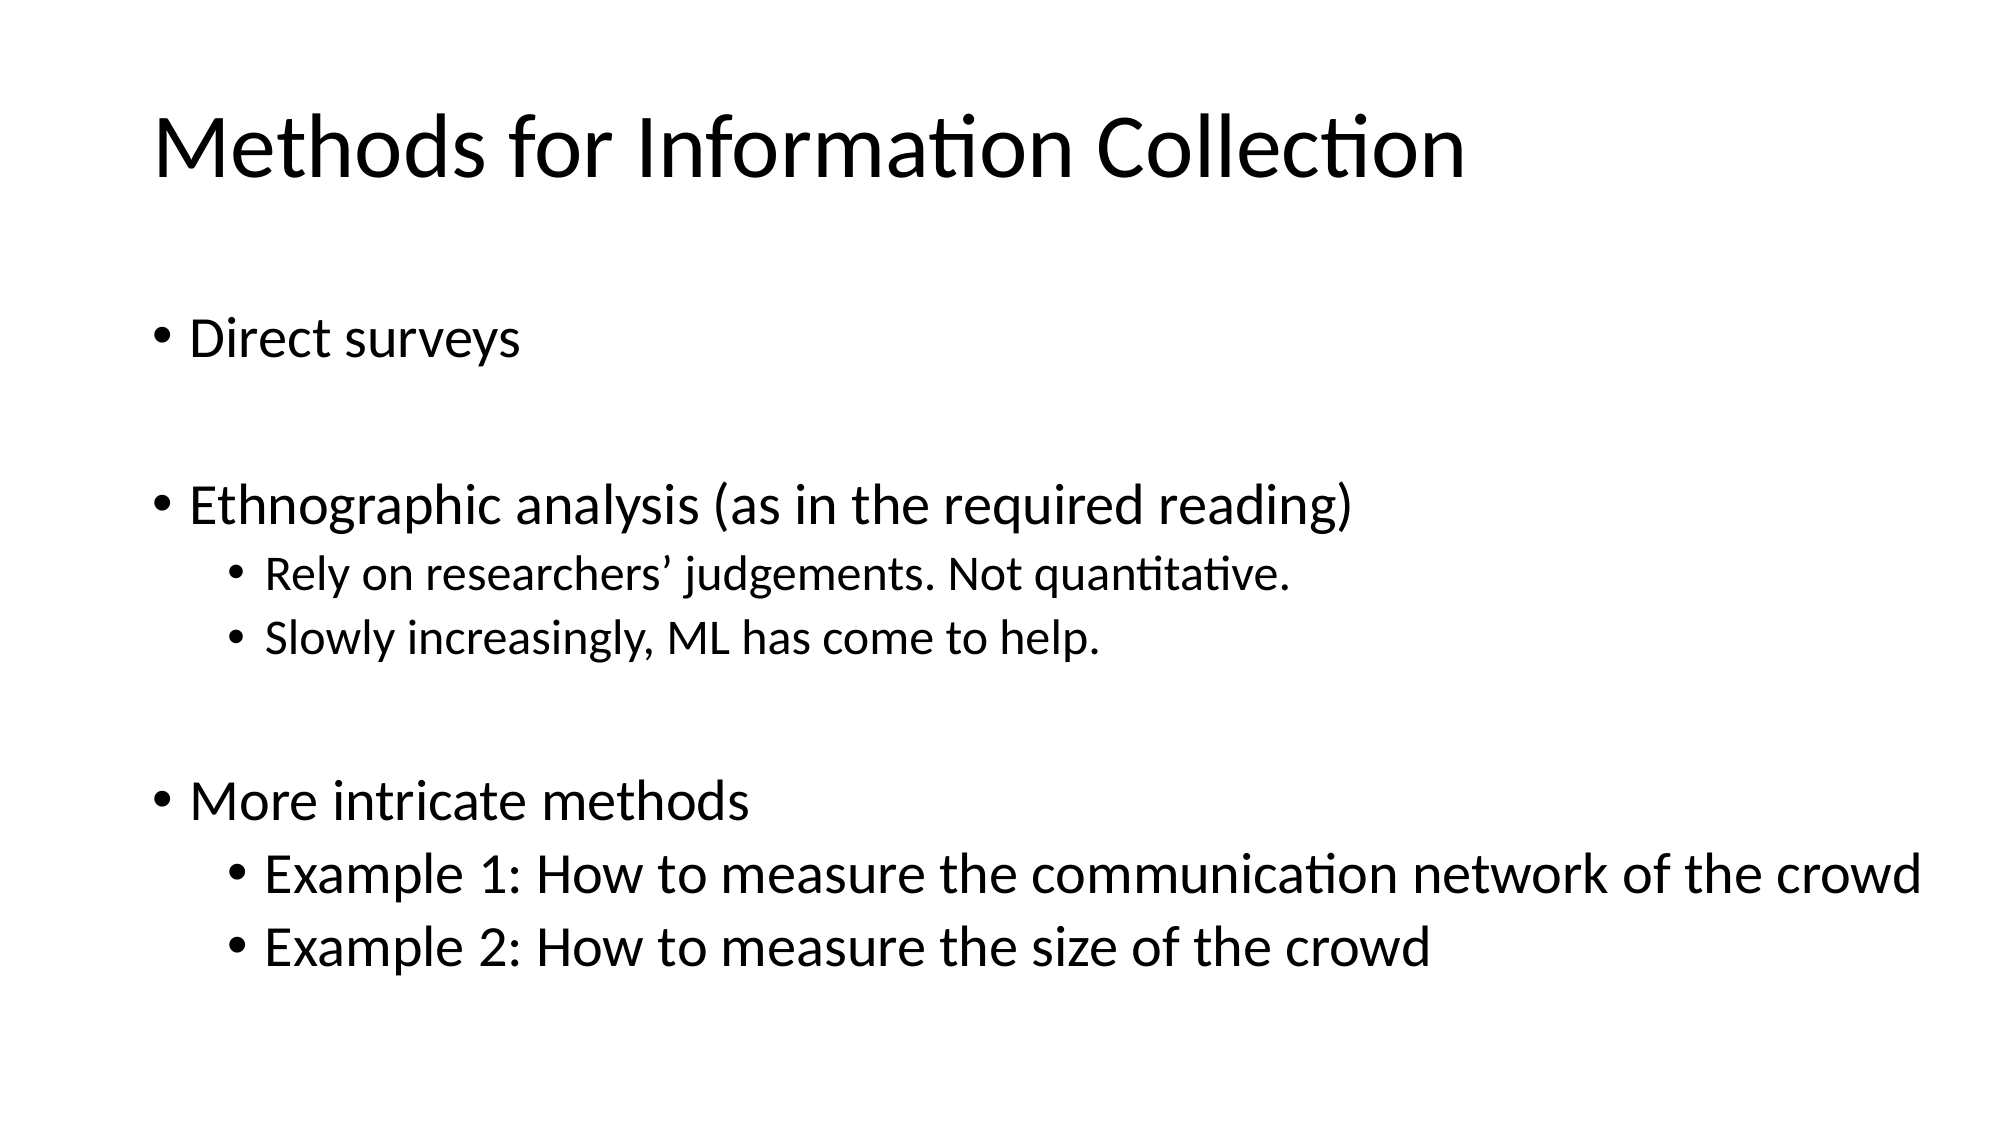

# Methods for Information Collection
Direct surveys

Ethnographic analysis (as in the required reading)
Rely on researchers’ judgements. Not quantitative.
Slowly increasingly, ML has come to help.

More intricate methods
Example 1: How to measure the communication network of the crowd
Example 2: How to measure the size of the crowd